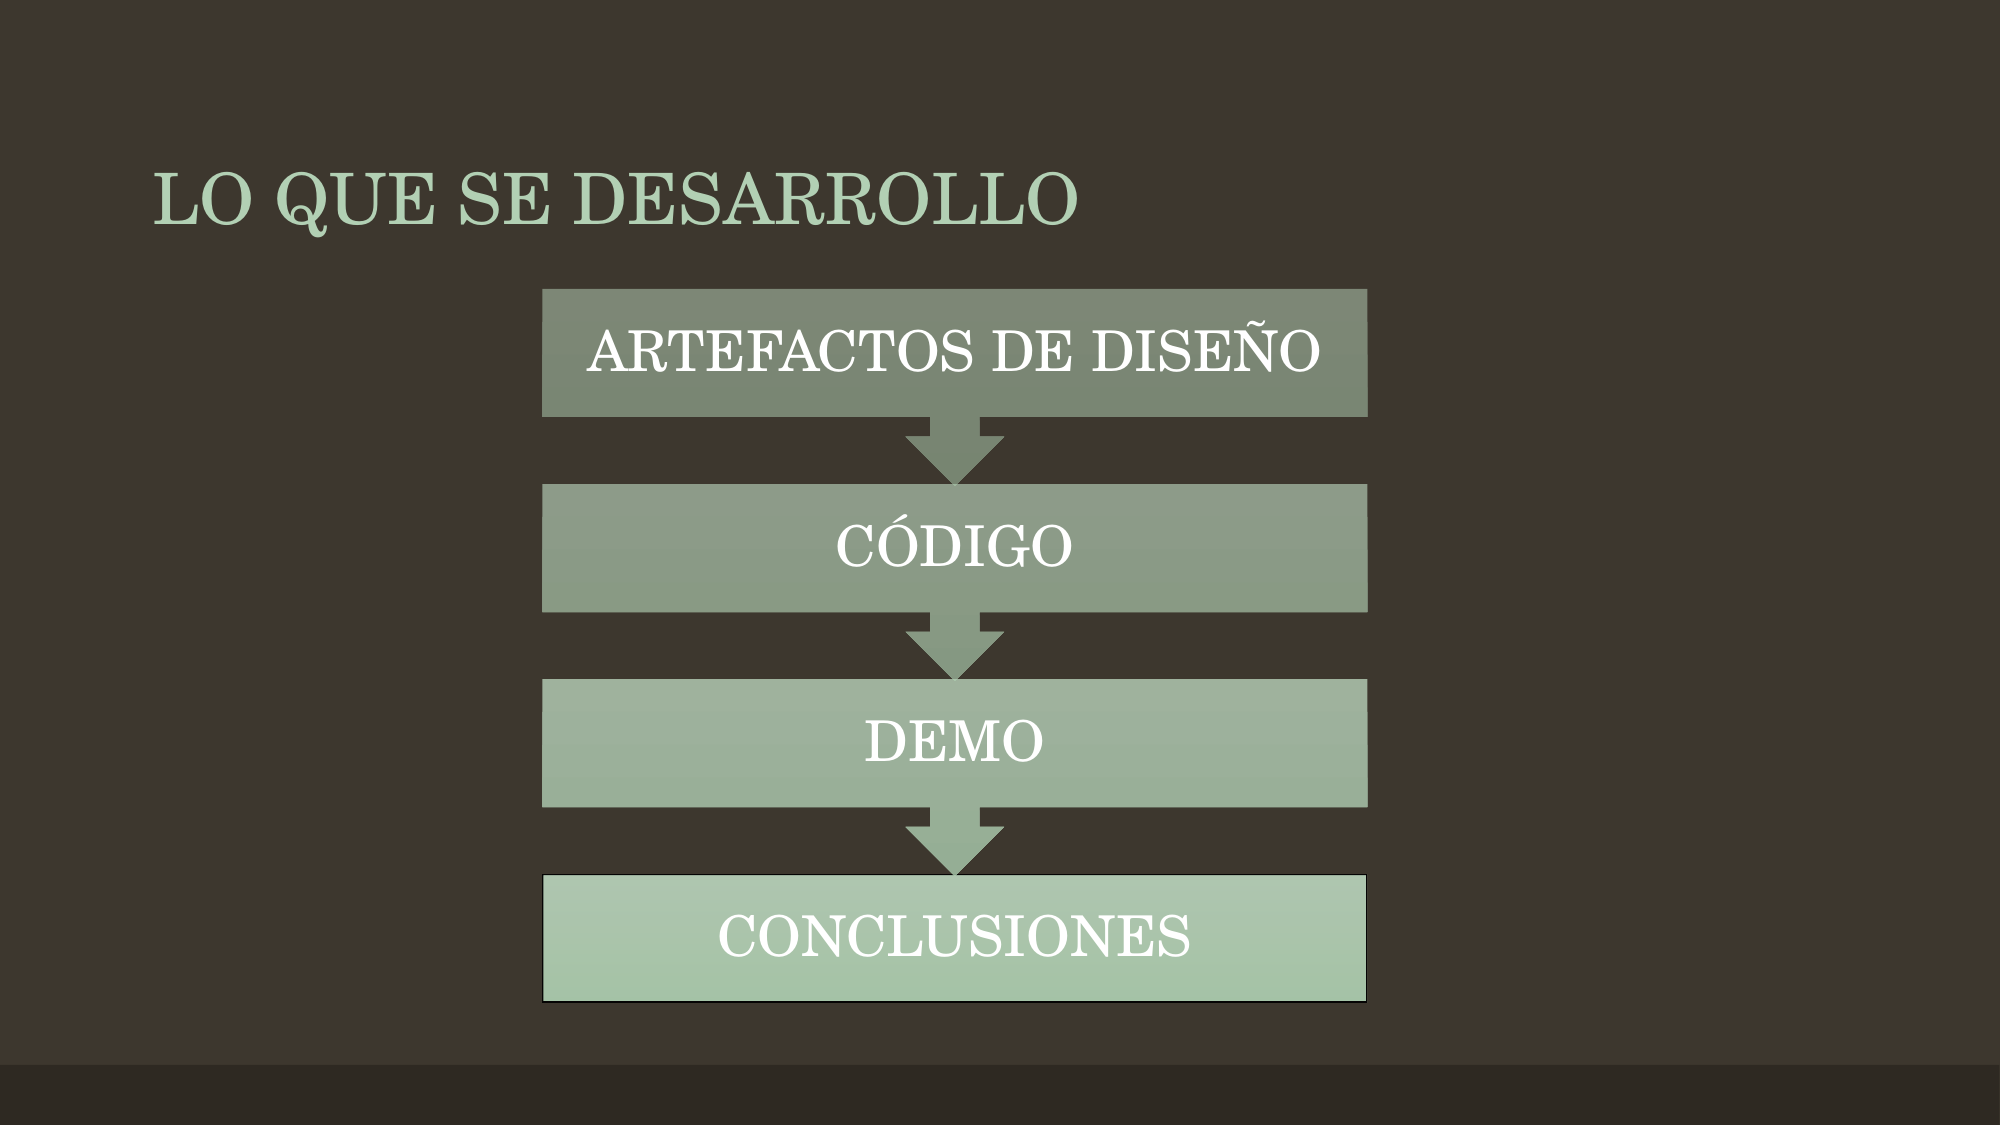

# LO QUE SE DESARROLLO
CONCLUSIONES
DEMO
CÓDIGO
ARTEFACTOS DE DISEÑO